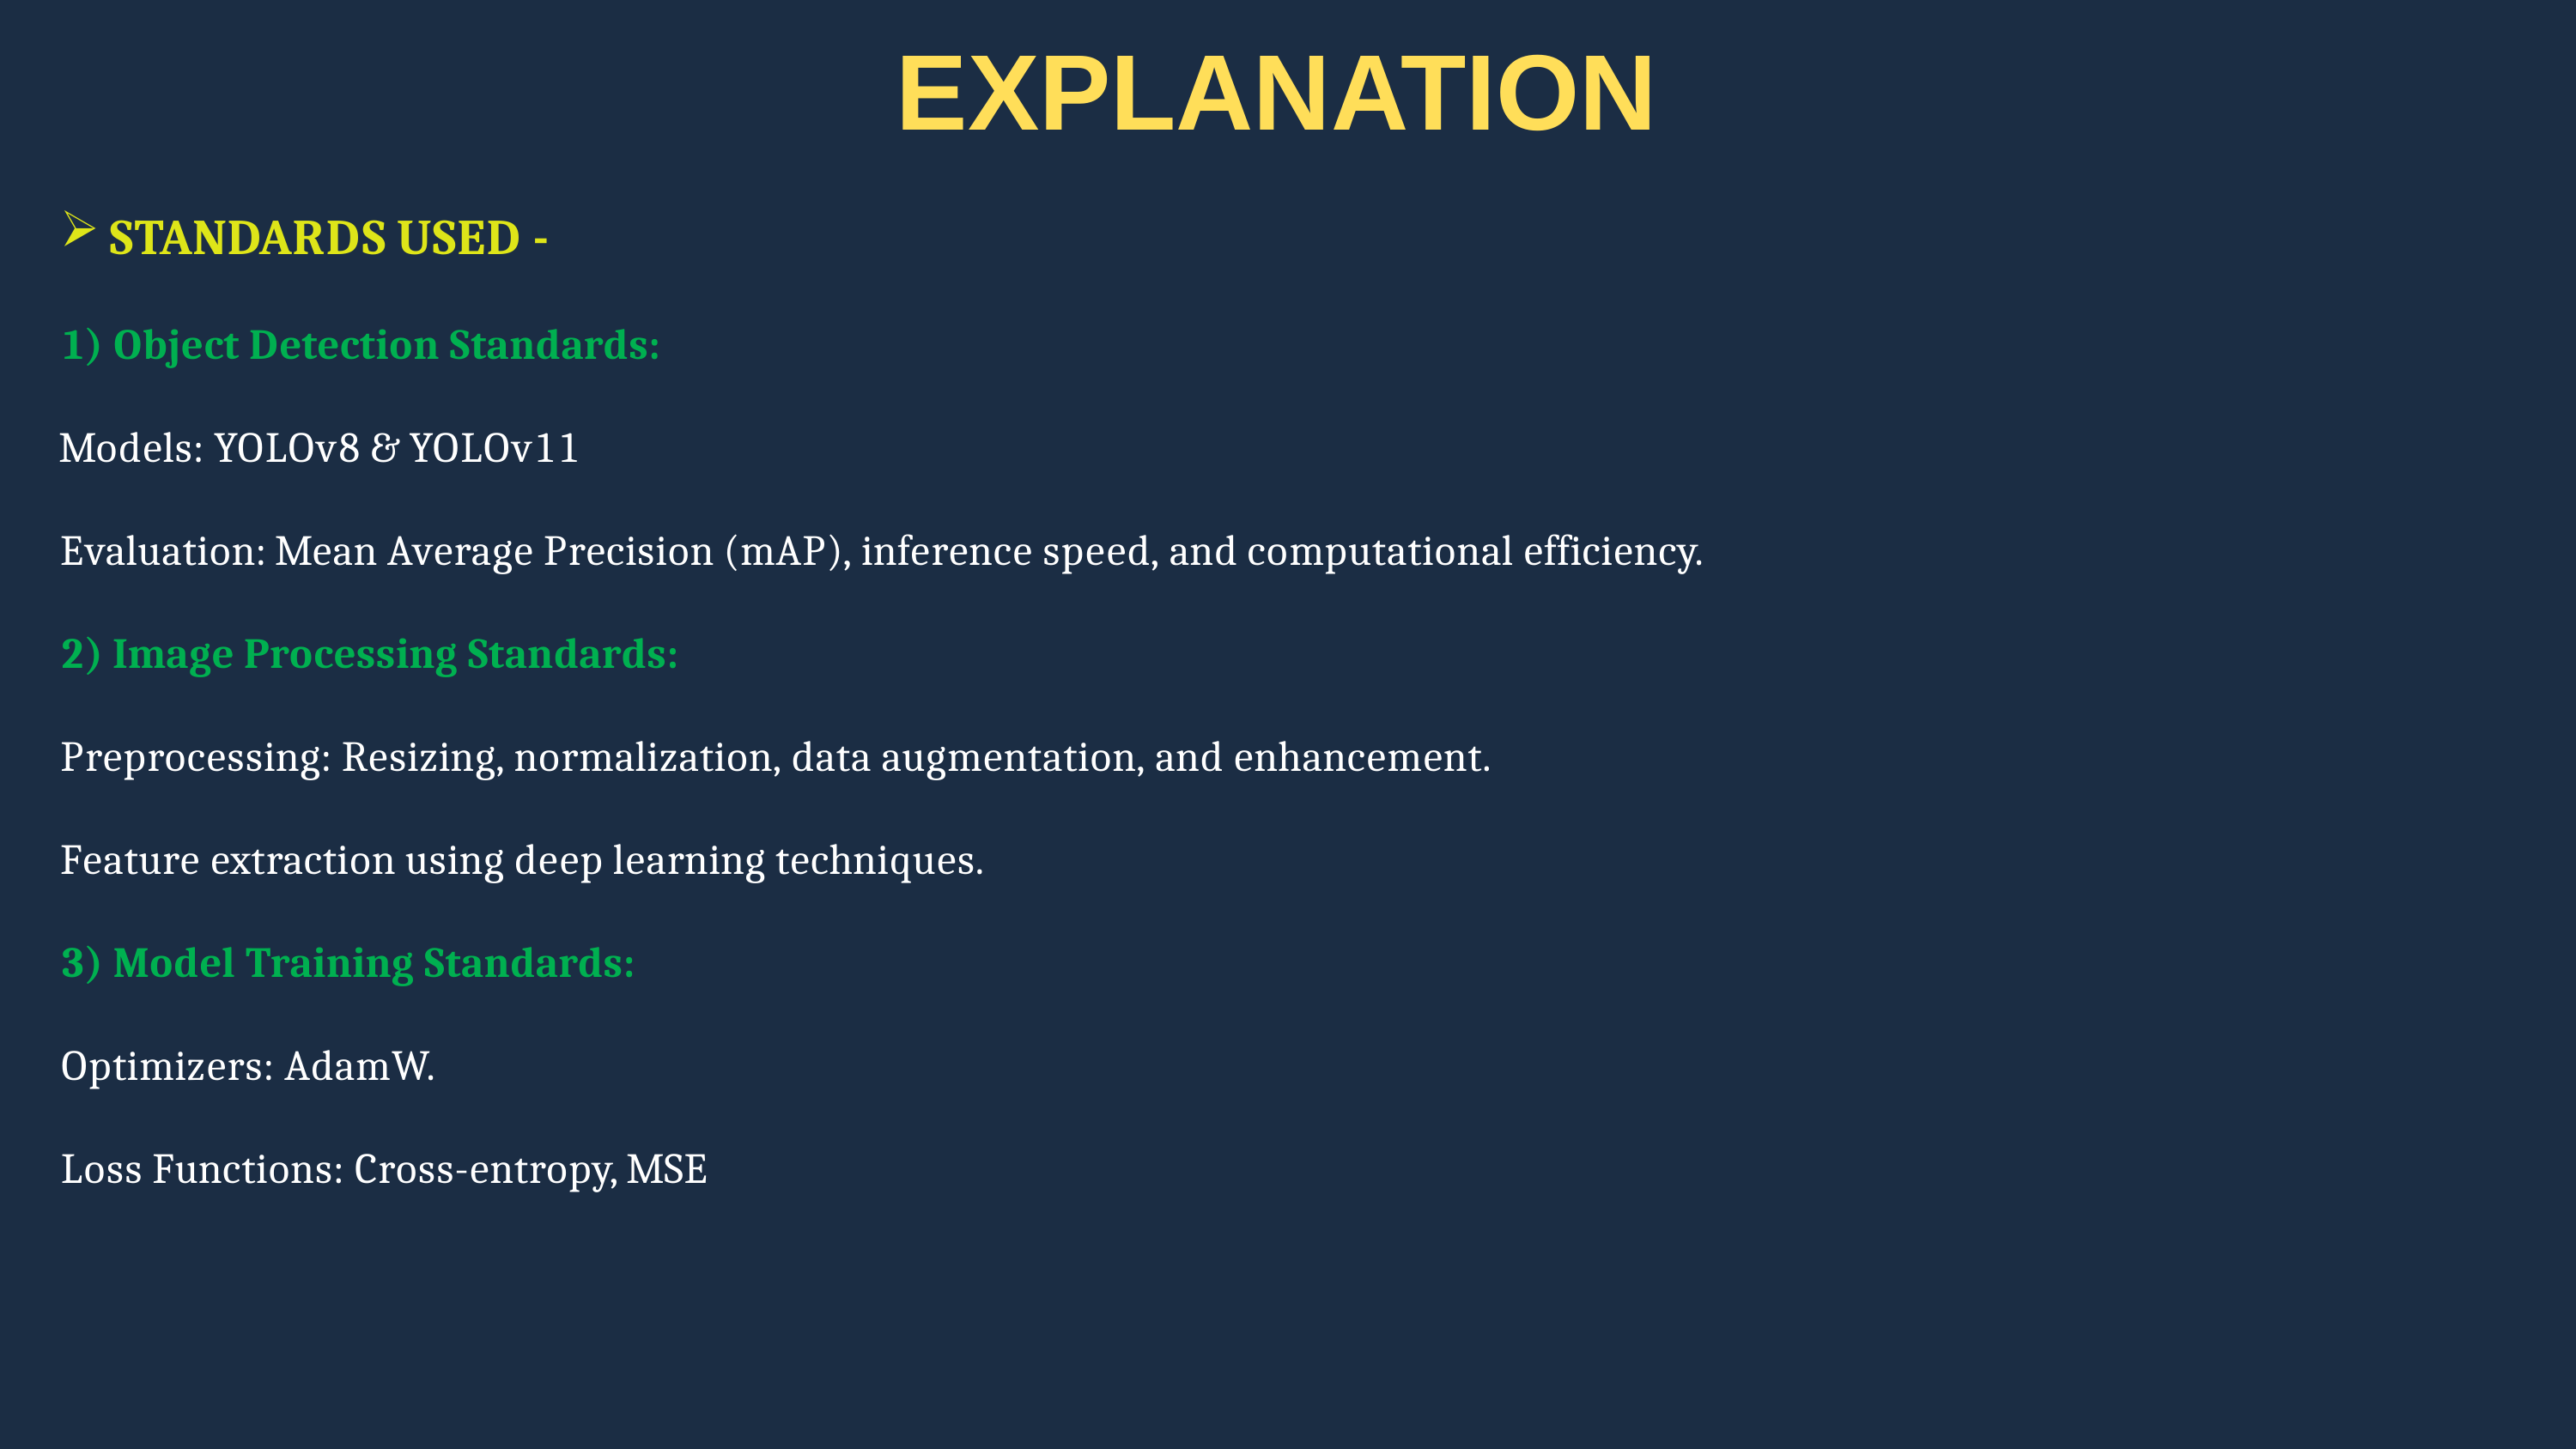

EXPLANATION

STANDARDS USED -

1) Object Detection Standards:

Models: YOLOv8 & YOLOv11

Evaluation: Mean Average Precision (mAP), inference speed, and computational efficiency.

2) Image Processing Standards:

Preprocessing: Resizing, normalization, data augmentation, and enhancement.

Feature extraction using deep learning techniques.

3) Model Training Standards:

Optimizers: AdamW.

Loss Functions: Cross-entropy, MSE